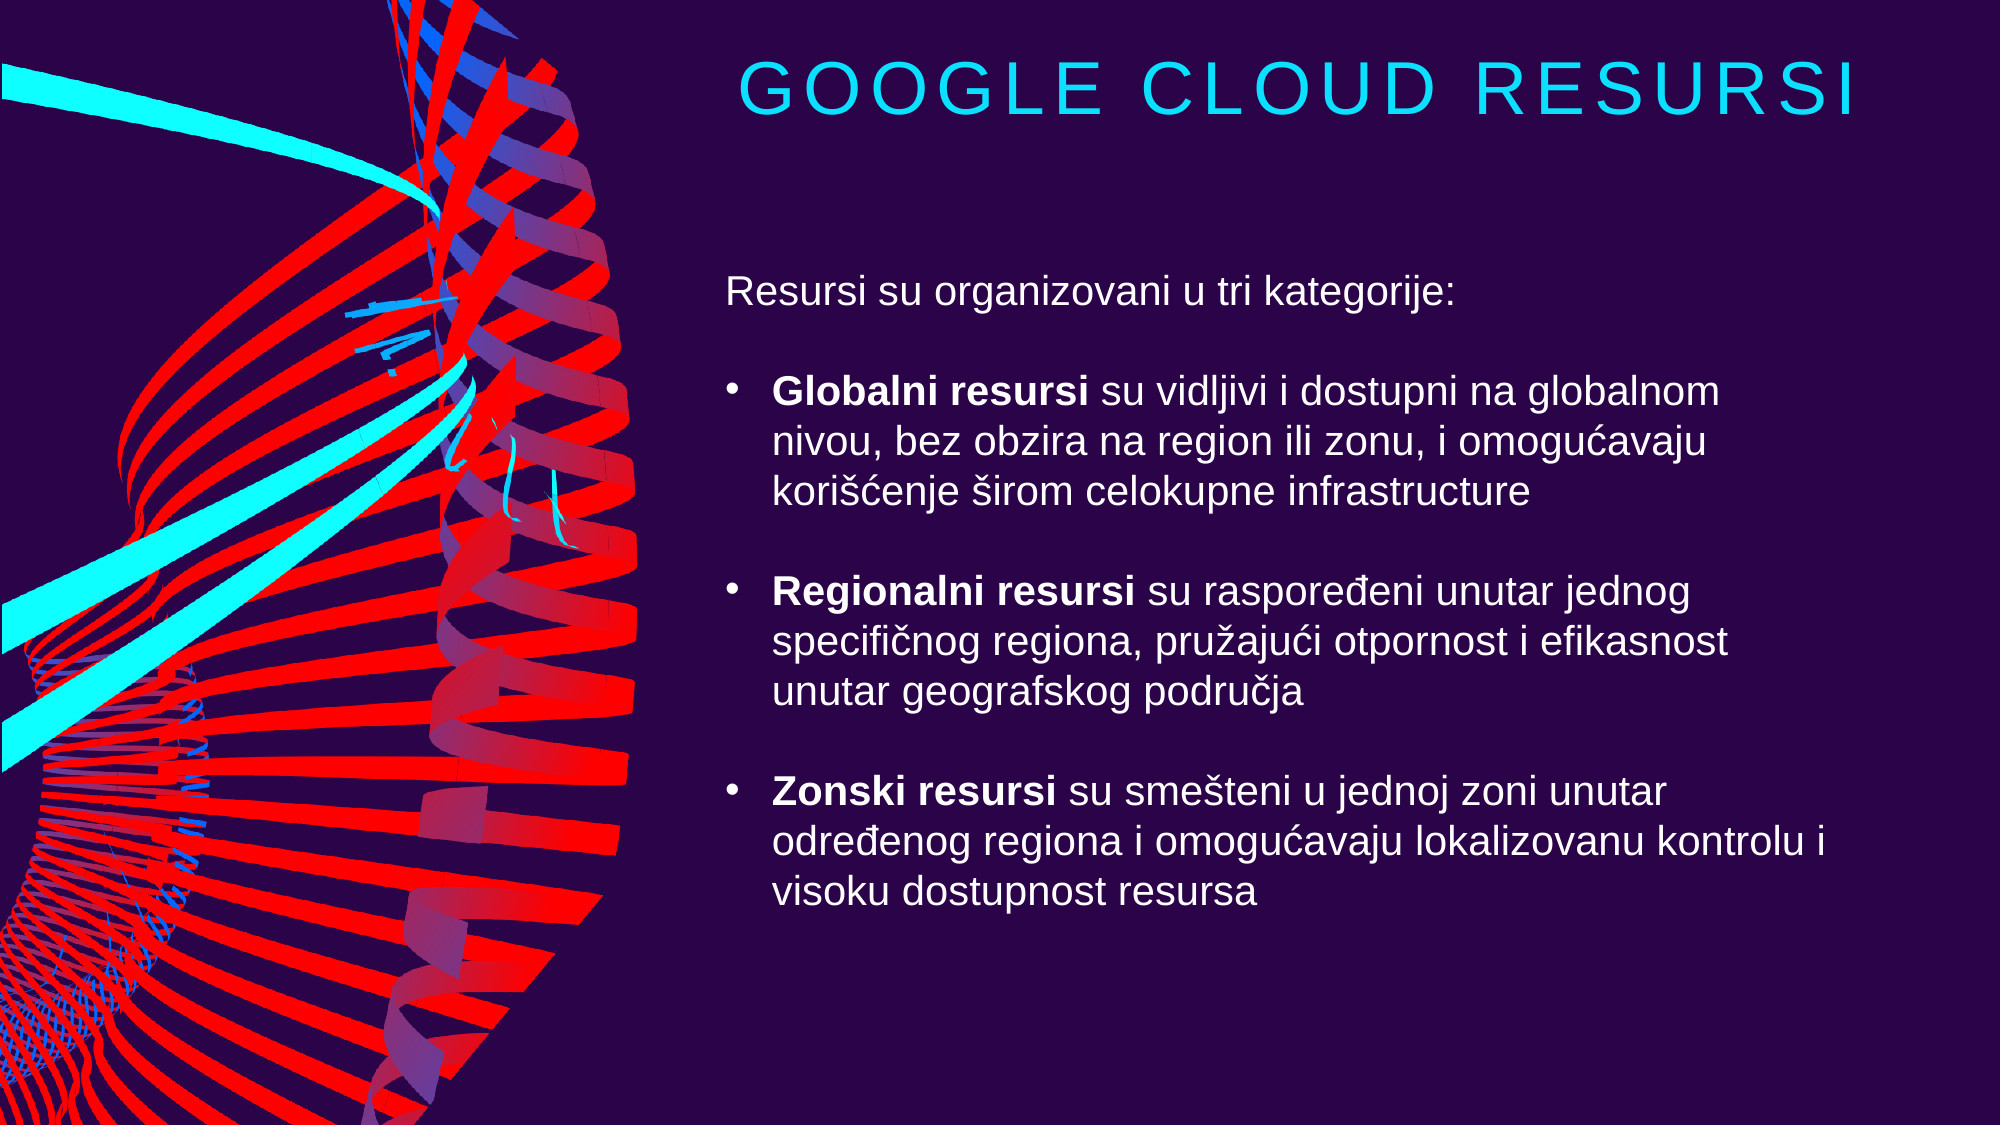

# Google cloud resursi
Resursi su organizovani u tri kategorije:

Globalni resursi su vidljivi i dostupni na globalnom nivou, bez obzira na region ili zonu, i omogućavaju korišćenje širom celokupne infrastructure

Regionalni resursi su raspoređeni unutar jednog specifičnog regiona, pružajući otpornost i efikasnost unutar geografskog područja

Zonski resursi su smešteni u jednoj zoni unutar određenog regiona i omogućavaju lokalizovanu kontrolu i visoku dostupnost resursa